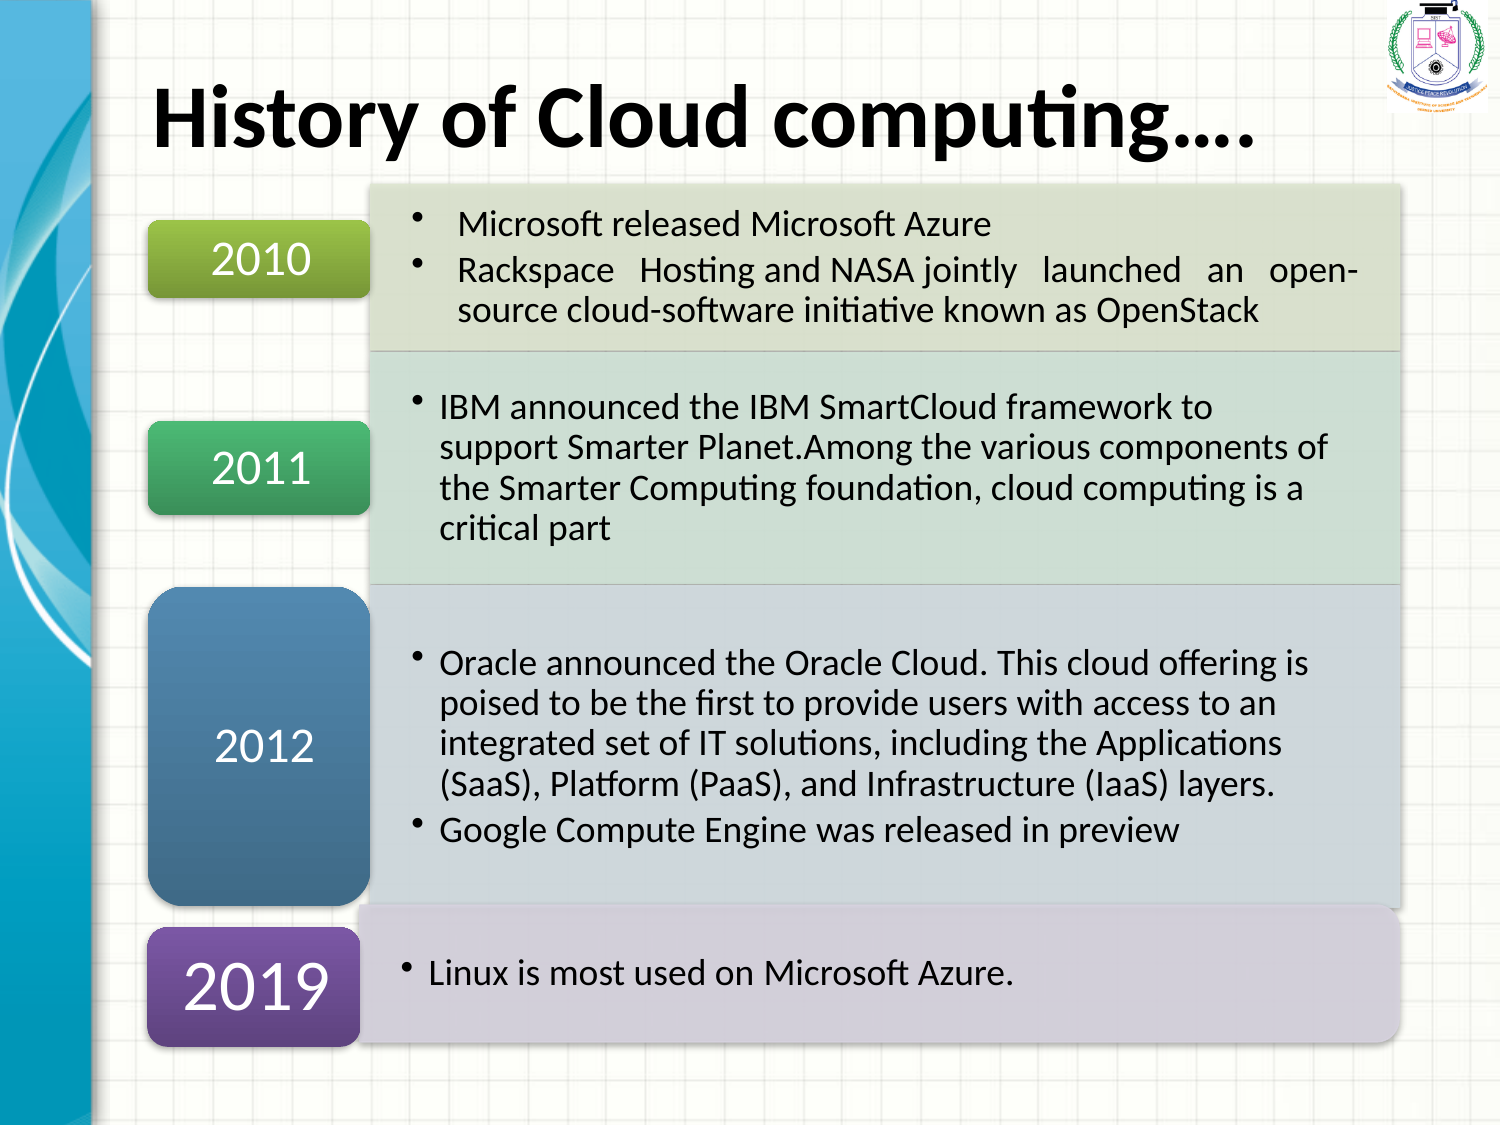

# History of Cloud computing….
Microsoft released Microsoft Azure
Rackspace Hosting and NASA jointly launched an open-source cloud-software initiative known as OpenStack
2010
IBM announced the IBM SmartCloud framework to support Smarter Planet.Among the various components of the Smarter Computing foundation, cloud computing is a critical part
2011
Oracle announced the Oracle Cloud. This cloud offering is poised to be the first to provide users with access to an integrated set of IT solutions, including the Applications (SaaS), Platform (PaaS), and Infrastructure (IaaS) layers.
Google Compute Engine was released in preview
2012
Linux is most used on Microsoft Azure.
2019